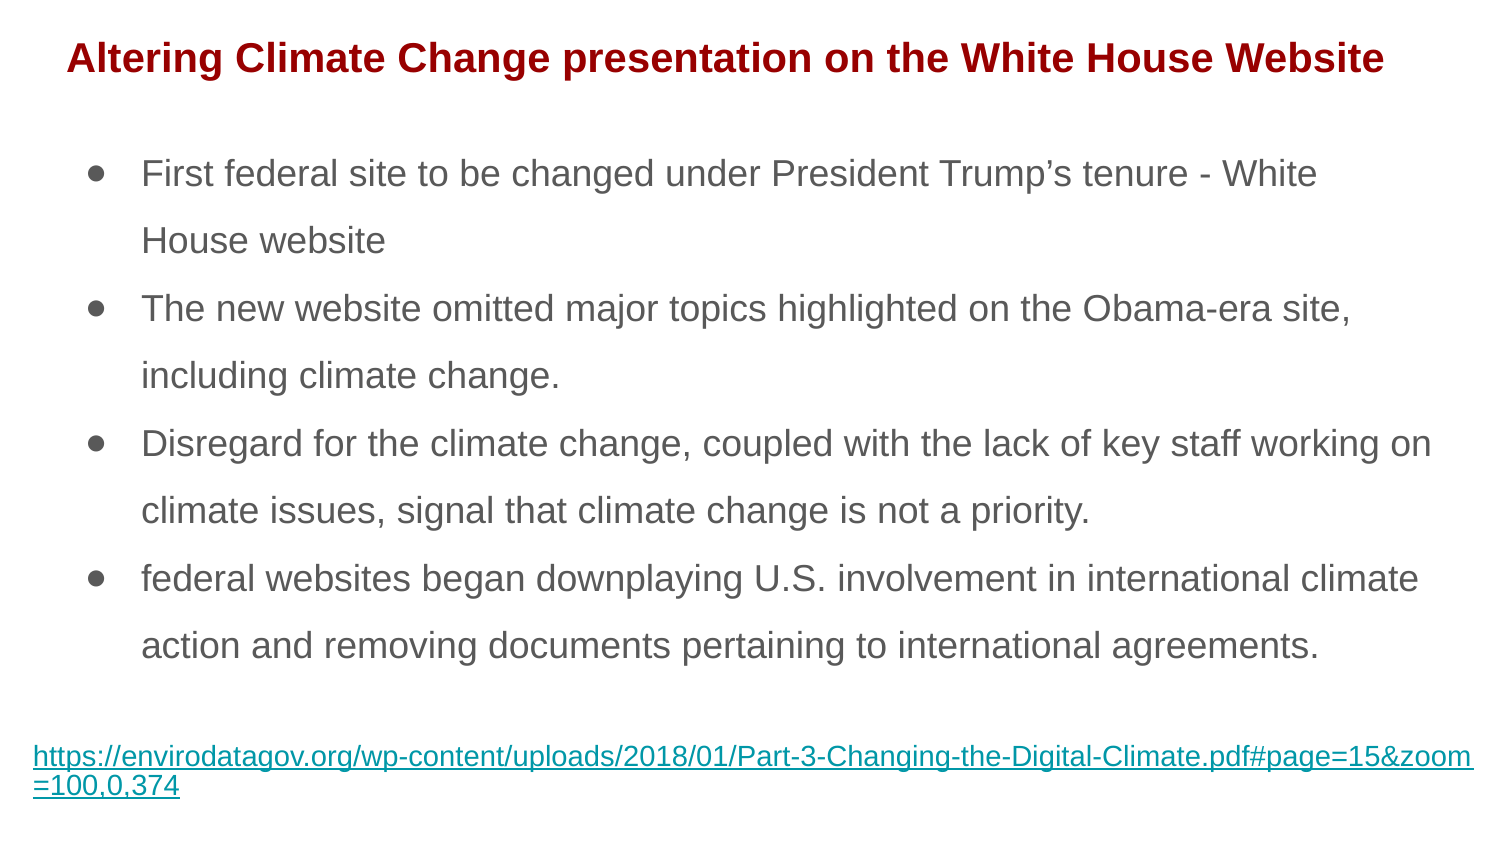

Altering Climate Change presentation on the White House Website
First federal site to be changed under President Trump’s tenure - White House website
The new website omitted major topics highlighted on the Obama-era site, including climate change.
Disregard for the climate change, coupled with the lack of key staff working on climate issues, signal that climate change is not a priority.
federal websites began downplaying U.S. involvement in international climate action and removing documents pertaining to international agreements.
https://envirodatagov.org/wp-content/uploads/2018/01/Part-3-Changing-the-Digital-Climate.pdf#page=15&zoom=100,0,374